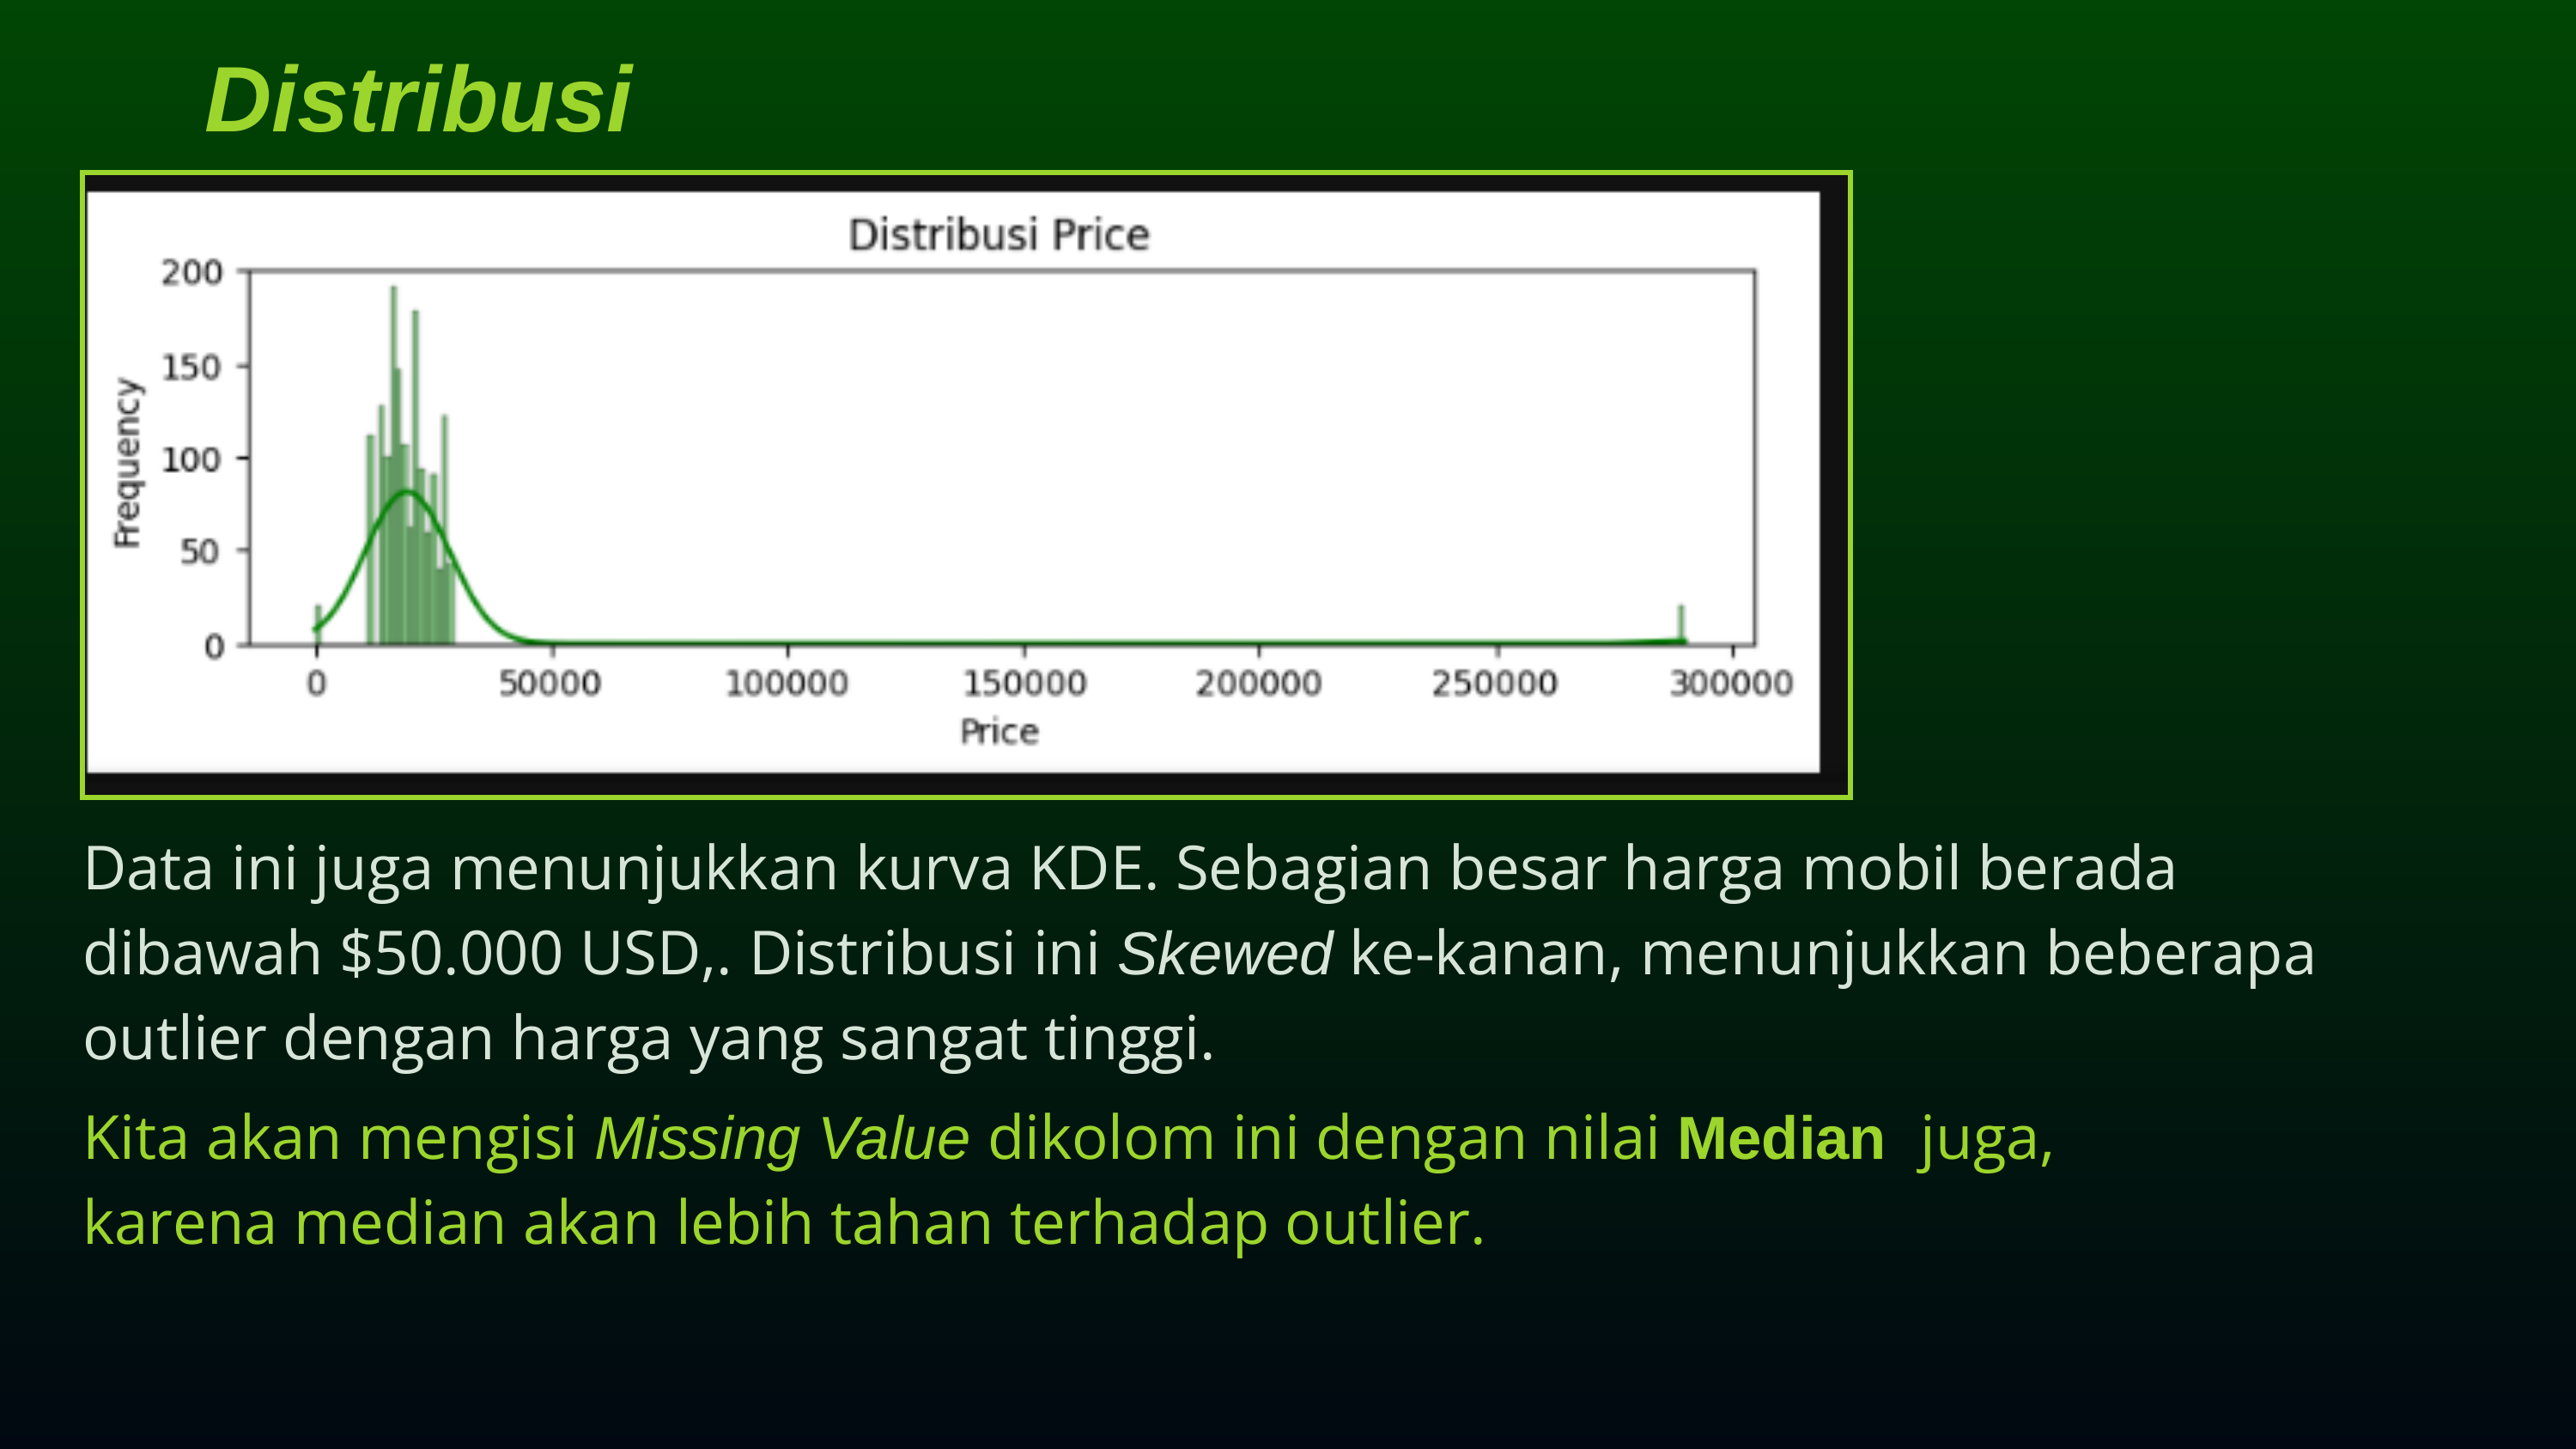

Distribusi Price

Data ini juga menunjukkan kurva KDE. Sebagian besar harga mobil berada dibawah $50.000 USD,. Distribusi ini Skewed ke-kanan, menunjukkan beberapa outlier dengan harga yang sangat tinggi.
Kita akan mengisi Missing Value dikolom ini dengan nilai Median  juga, karena median akan lebih tahan terhadap outlier.